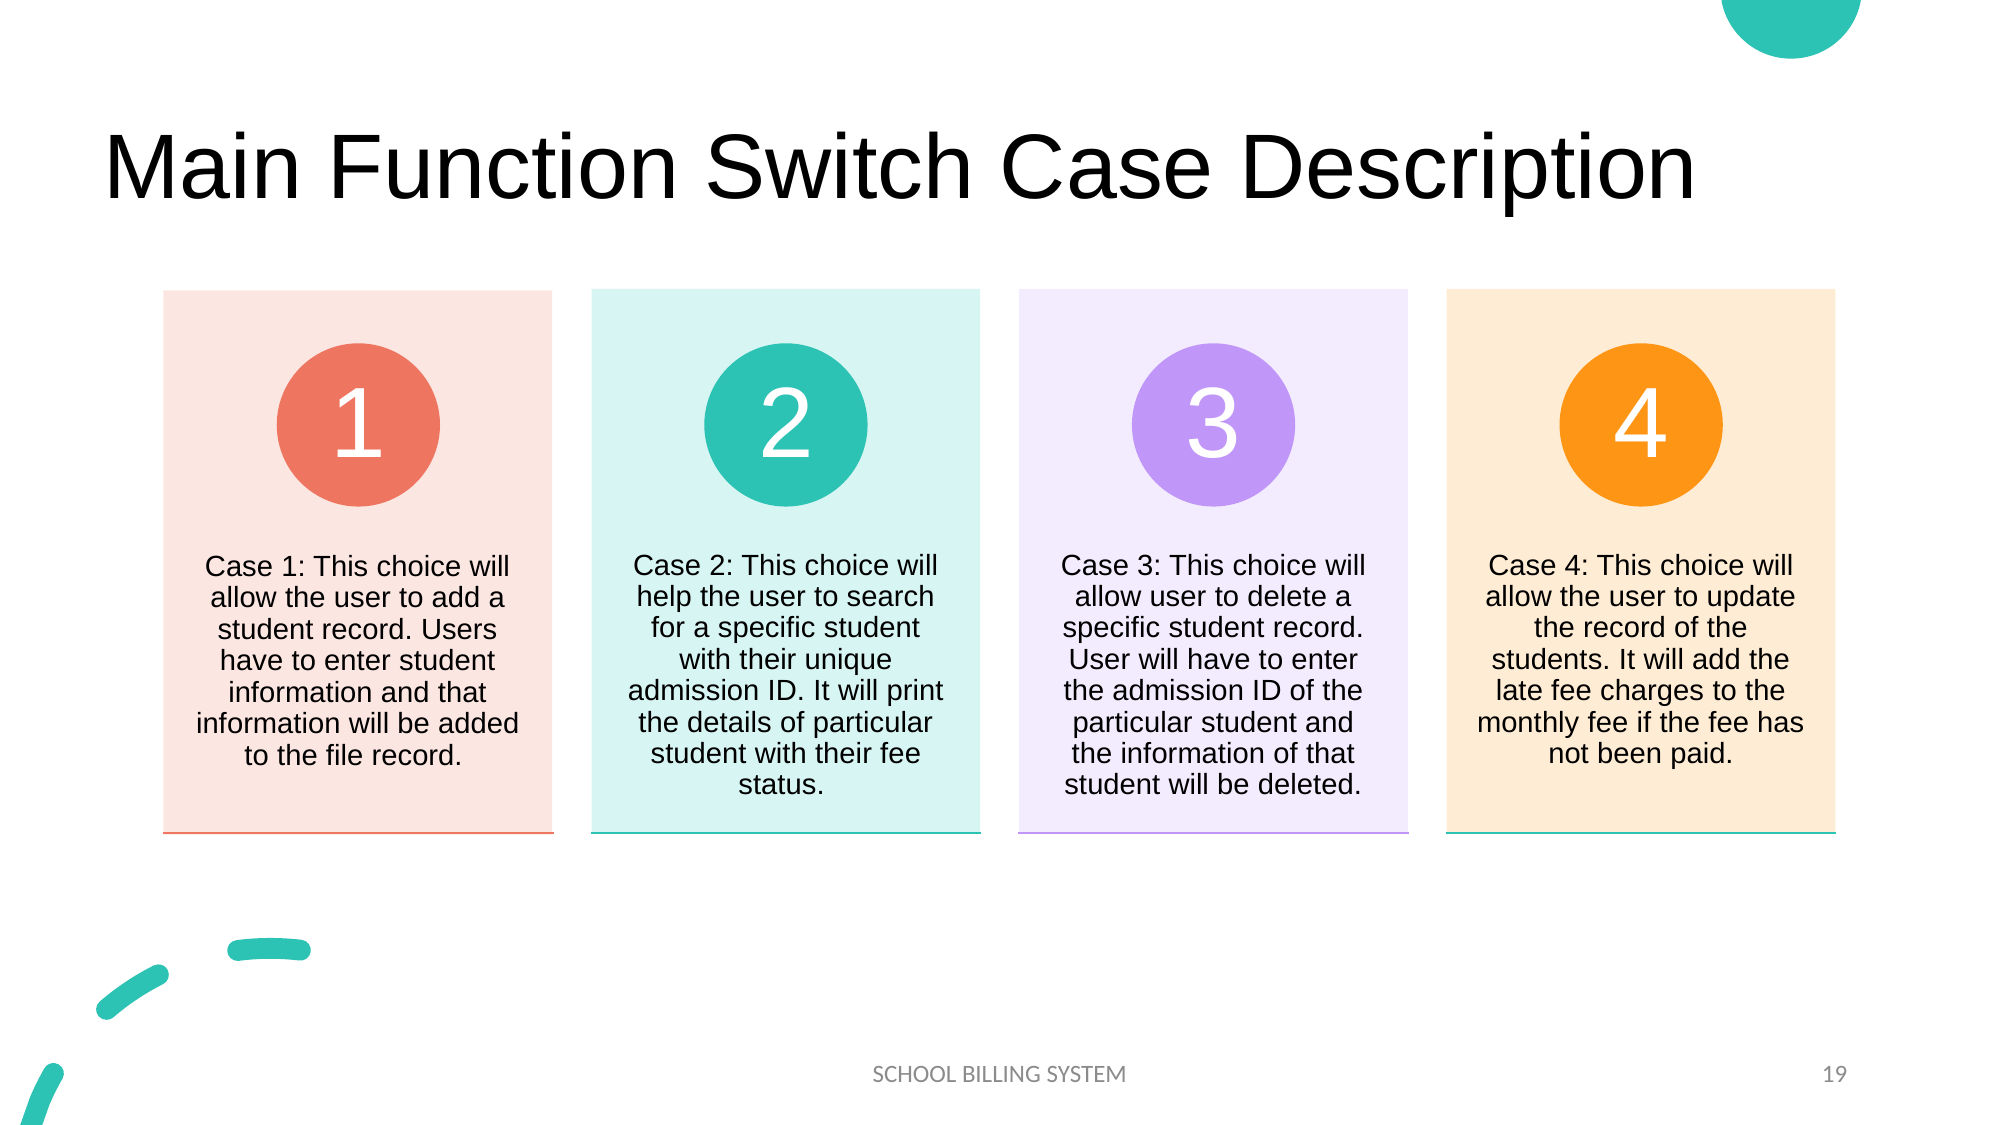

# Main Function Switch Case Description
Case 1: This choice will allow the user to add a student record. Users have to enter student information and that information will be added to the file record.
1
Case 2: This choice will help the user to search for a specific student with their unique admission ID. It will print the details of particular student with their fee status.
2
Case 3: This choice will allow user to delete a specific student record. User will have to enter the admission ID of the particular student and the information of that student will be deleted.
3
Case 4: This choice will allow the user to update the record of the students. It will add the late fee charges to the monthly fee if the fee has not been paid.
4
SCHOOL BILLING SYSTEM
19